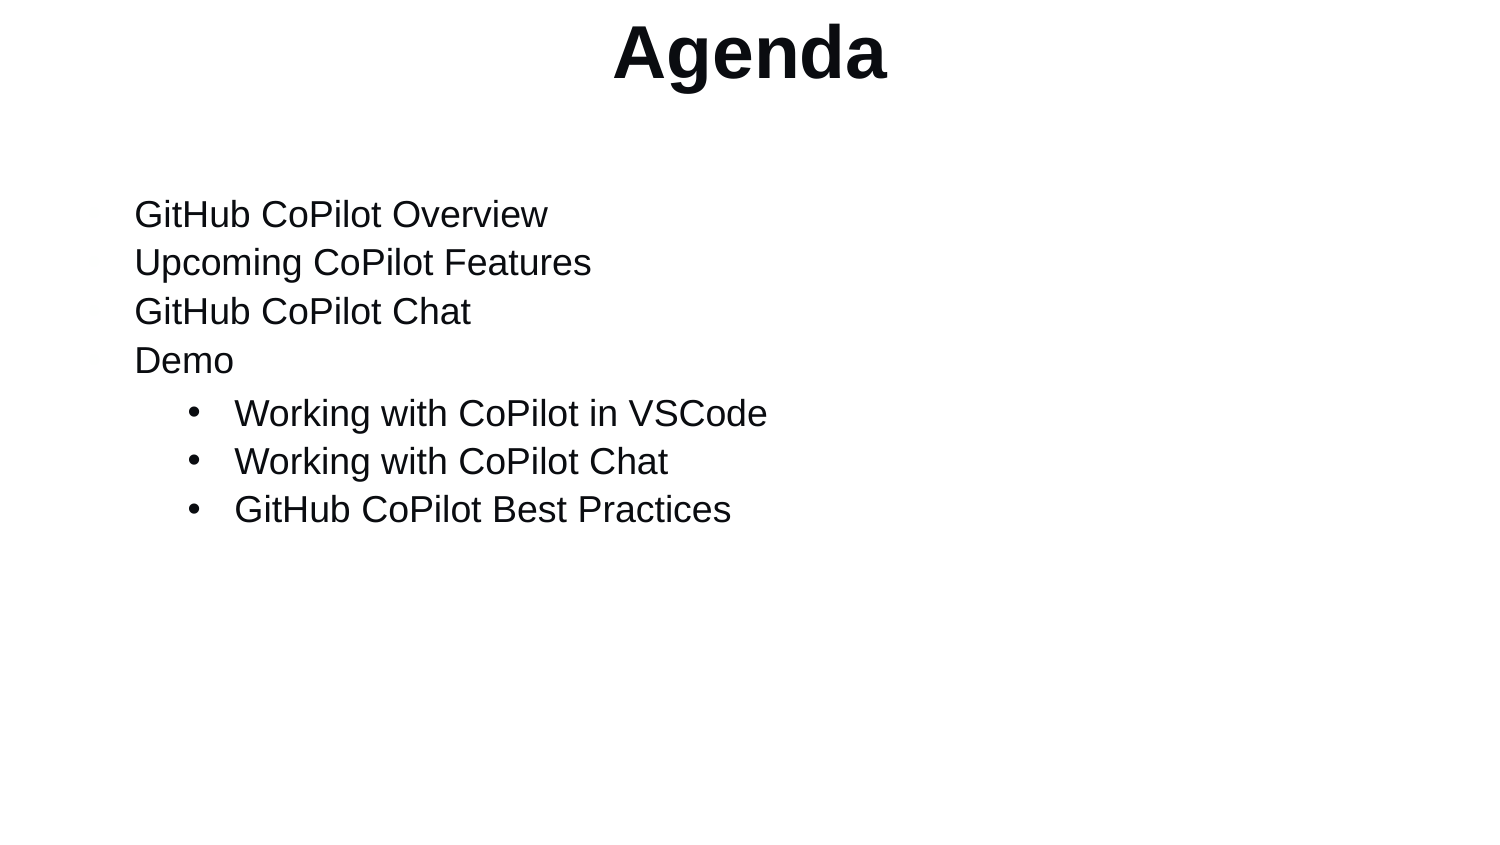

# Agenda

GitHub CoPilot Overview
Upcoming CoPilot Features
GitHub CoPilot Chat
Demo
Working with CoPilot in VSCode
Working with CoPilot Chat
GitHub CoPilot Best Practices